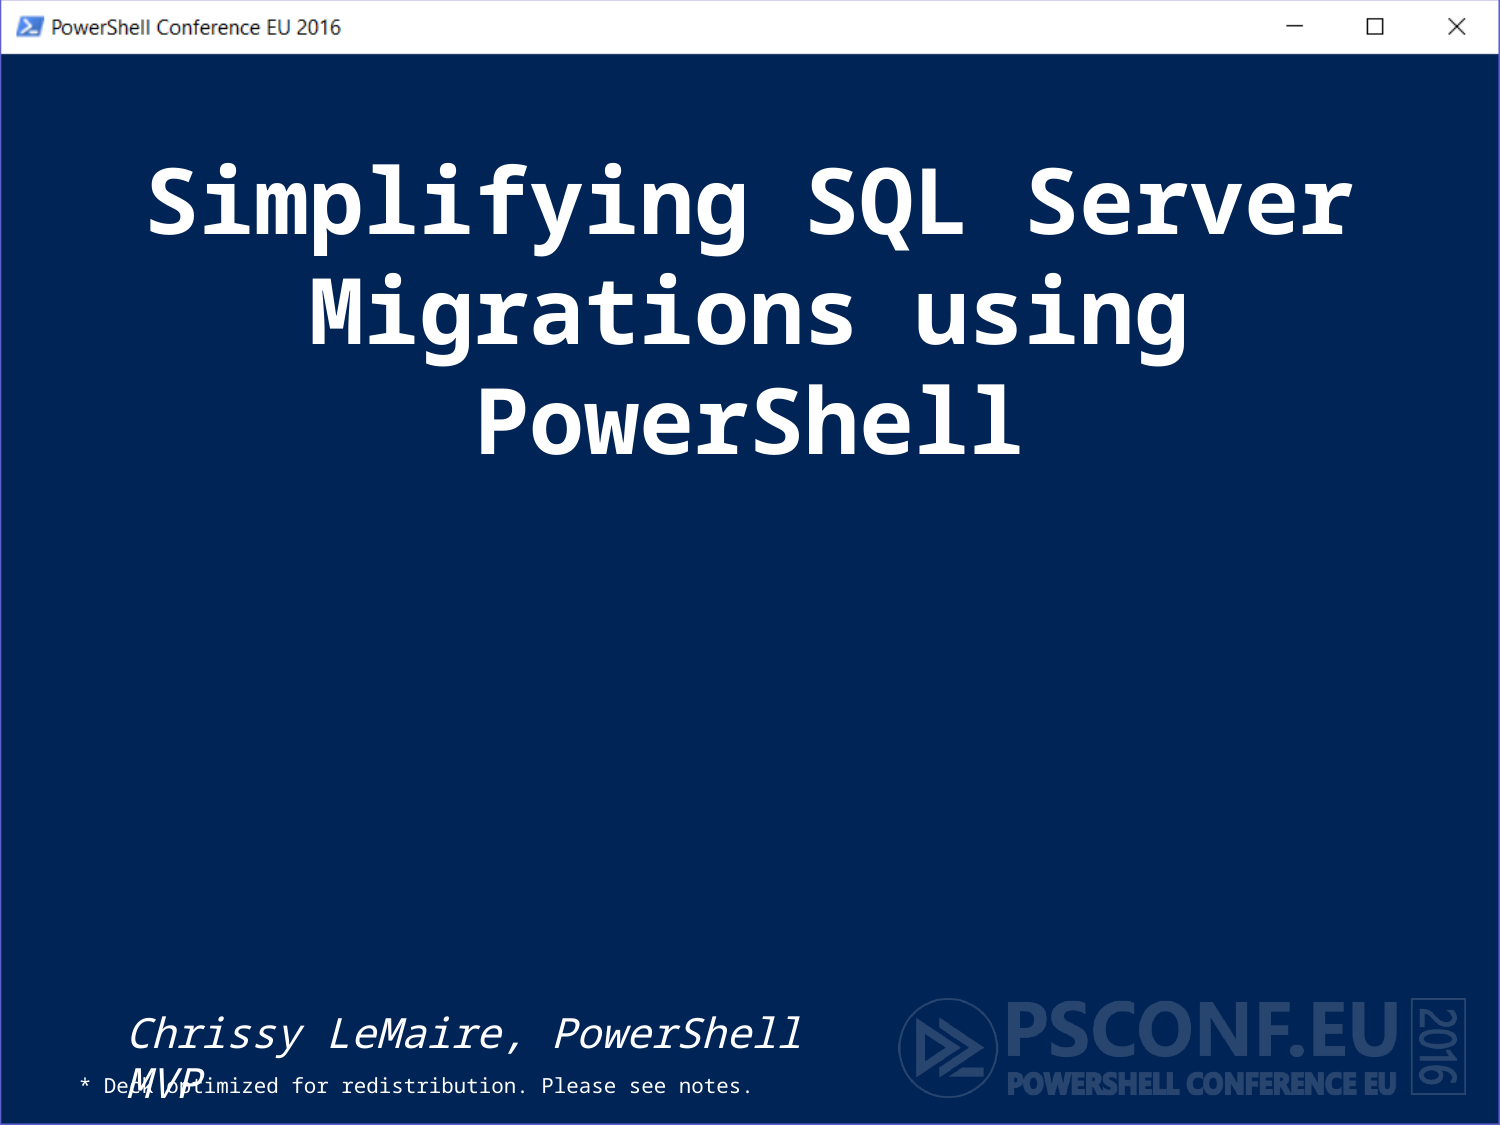

# Simplifying SQL Server Migrations using PowerShell
Chrissy LeMaire, PowerShell MVP
* Deck optimized for redistribution. Please see notes.